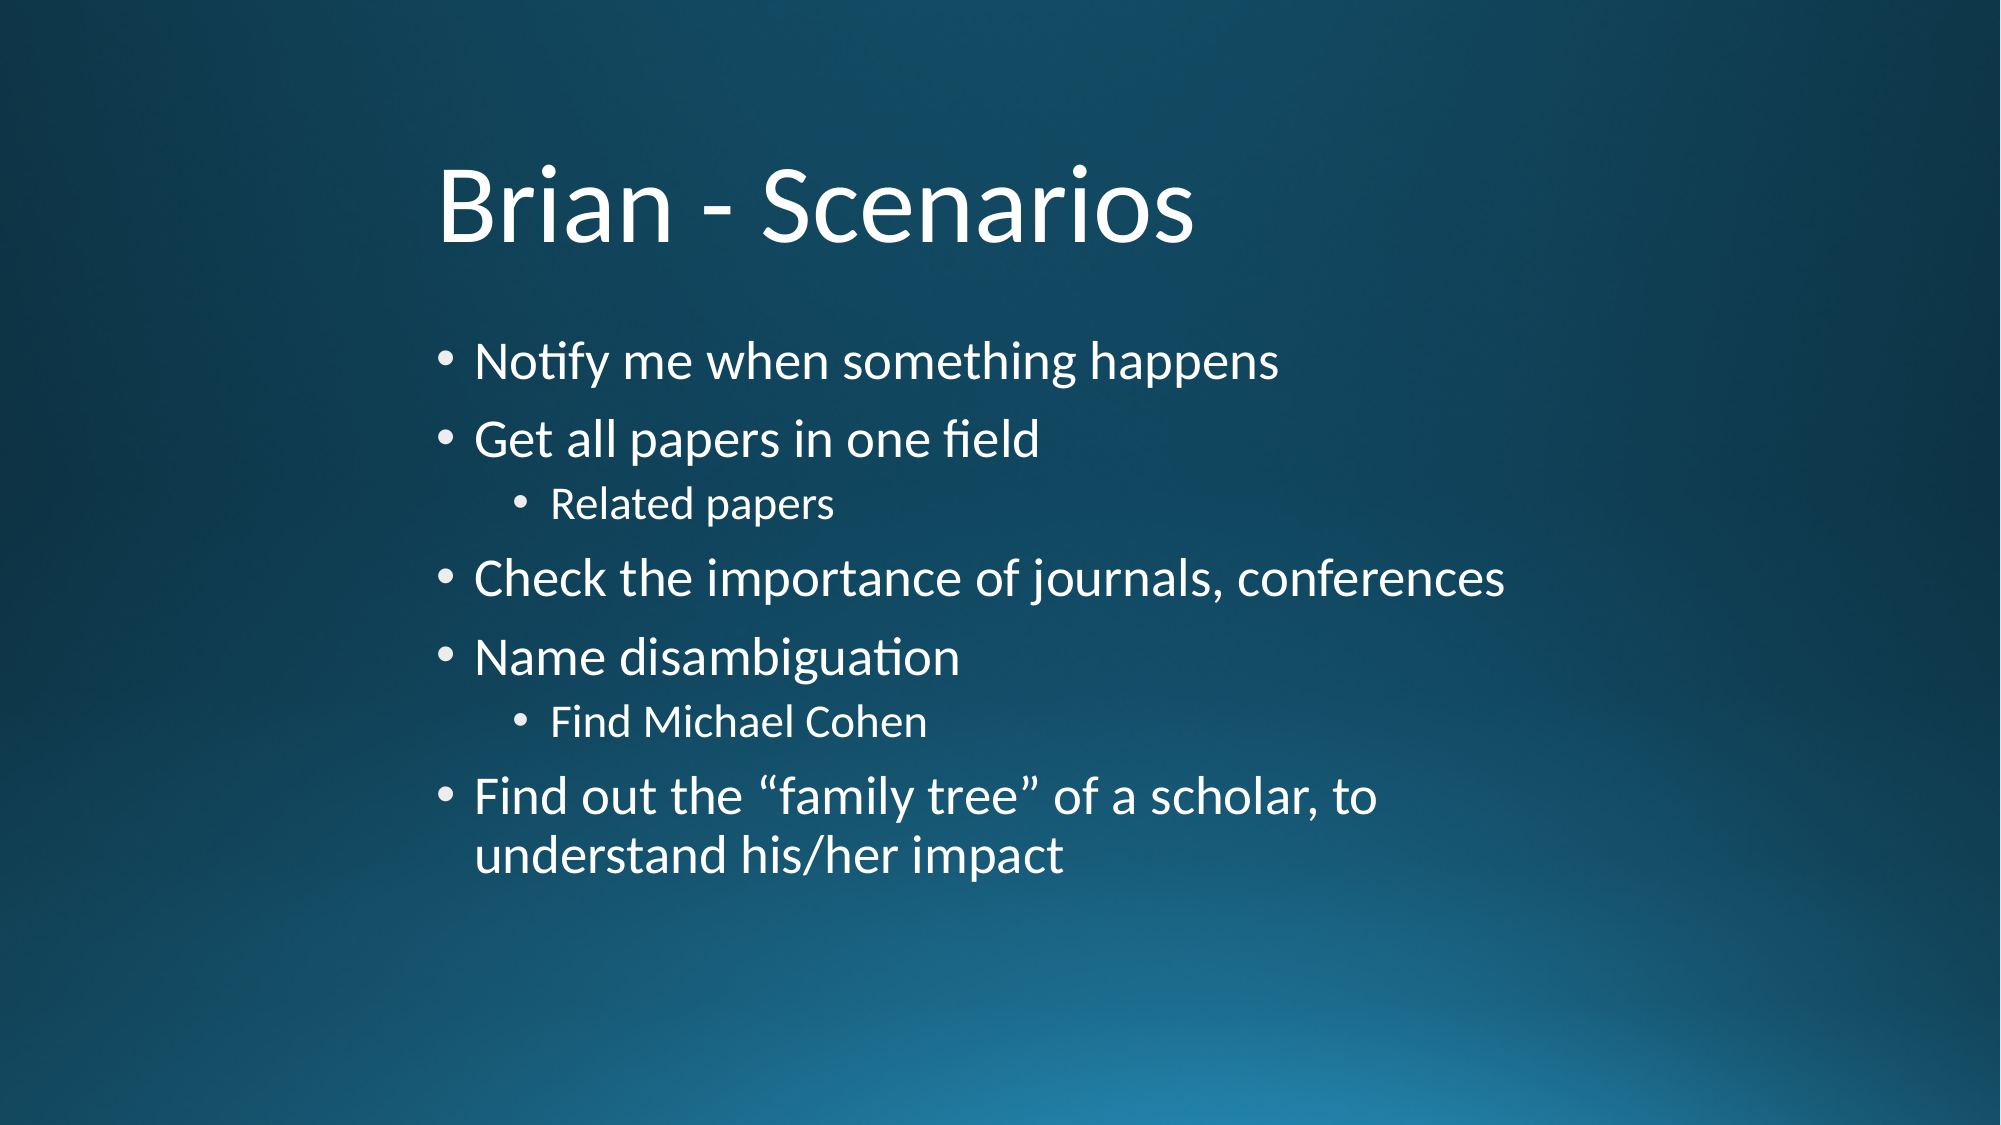

# Brian - Scenarios
Notify me when something happens
Get all papers in one field
Related papers
Check the importance of journals, conferences
Name disambiguation
Find Michael Cohen
Find out the “family tree” of a scholar, to understand his/her impact